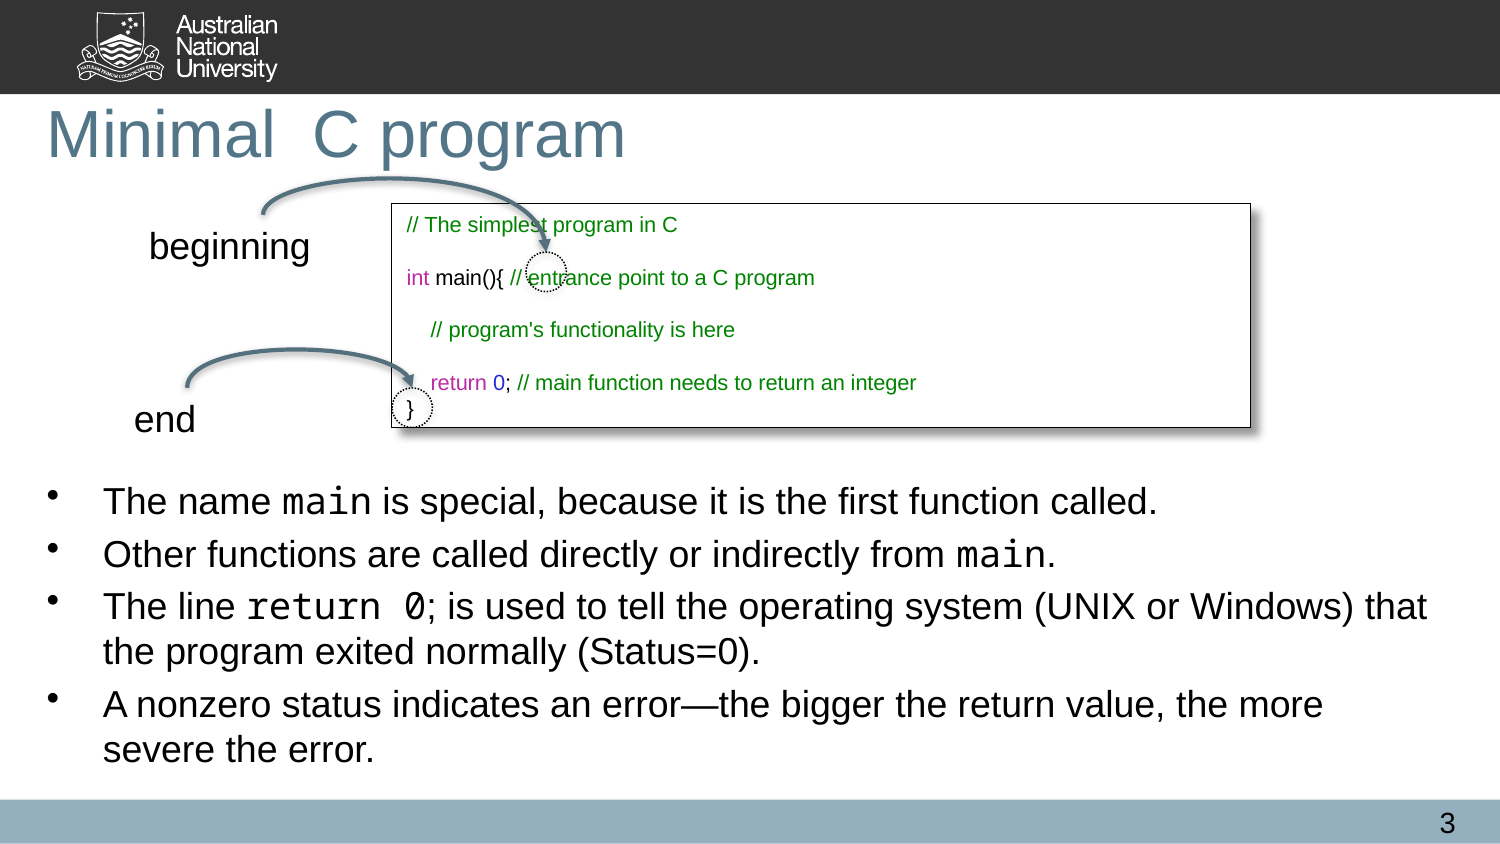

# Minimal  C program
// The simplest program in C

int main(){ // entrance point to a C program

    // program's functionality is here

    return 0; // main function needs to return an integer
}
beginning

end

The name main is special, because it is the first function called.
Other functions are called directly or indirectly from main.
The line return 0; is used to tell the operating system (UNIX or Windows) that the program exited normally (Status=0).
A nonzero status indicates an error—the bigger the return value, the more severe the error.
3